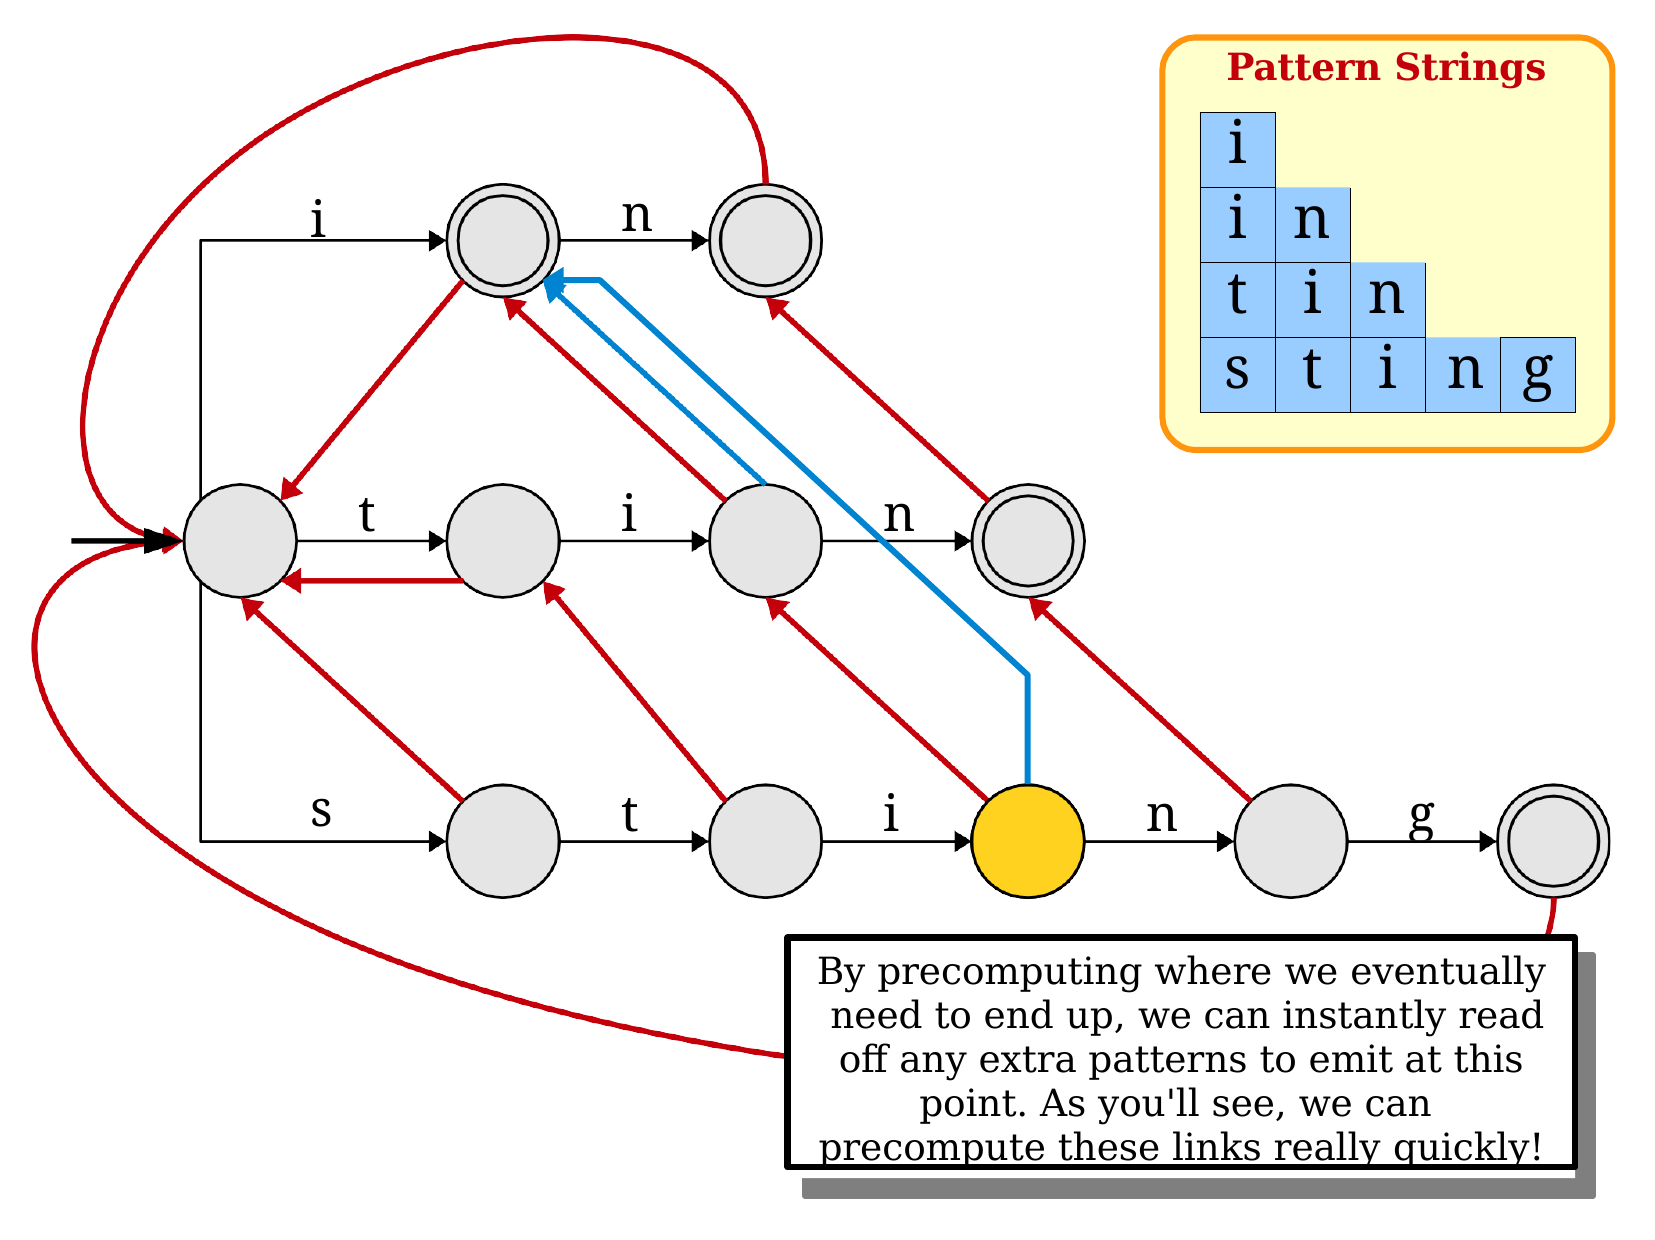

Pattern Strings

| i |  |  |  |  |
| --- | --- | --- | --- | --- |
| i | n |  |  |  |
| t | i | n |  |  |
| s | t | i | n | g |
n
i

t
i
n
s
t
i
n
g

By precomputing where we eventually  need to end up, we can instantly read  off any extra patterns to emit at this  point. As you'll see, we can  precompute these links really quickly!